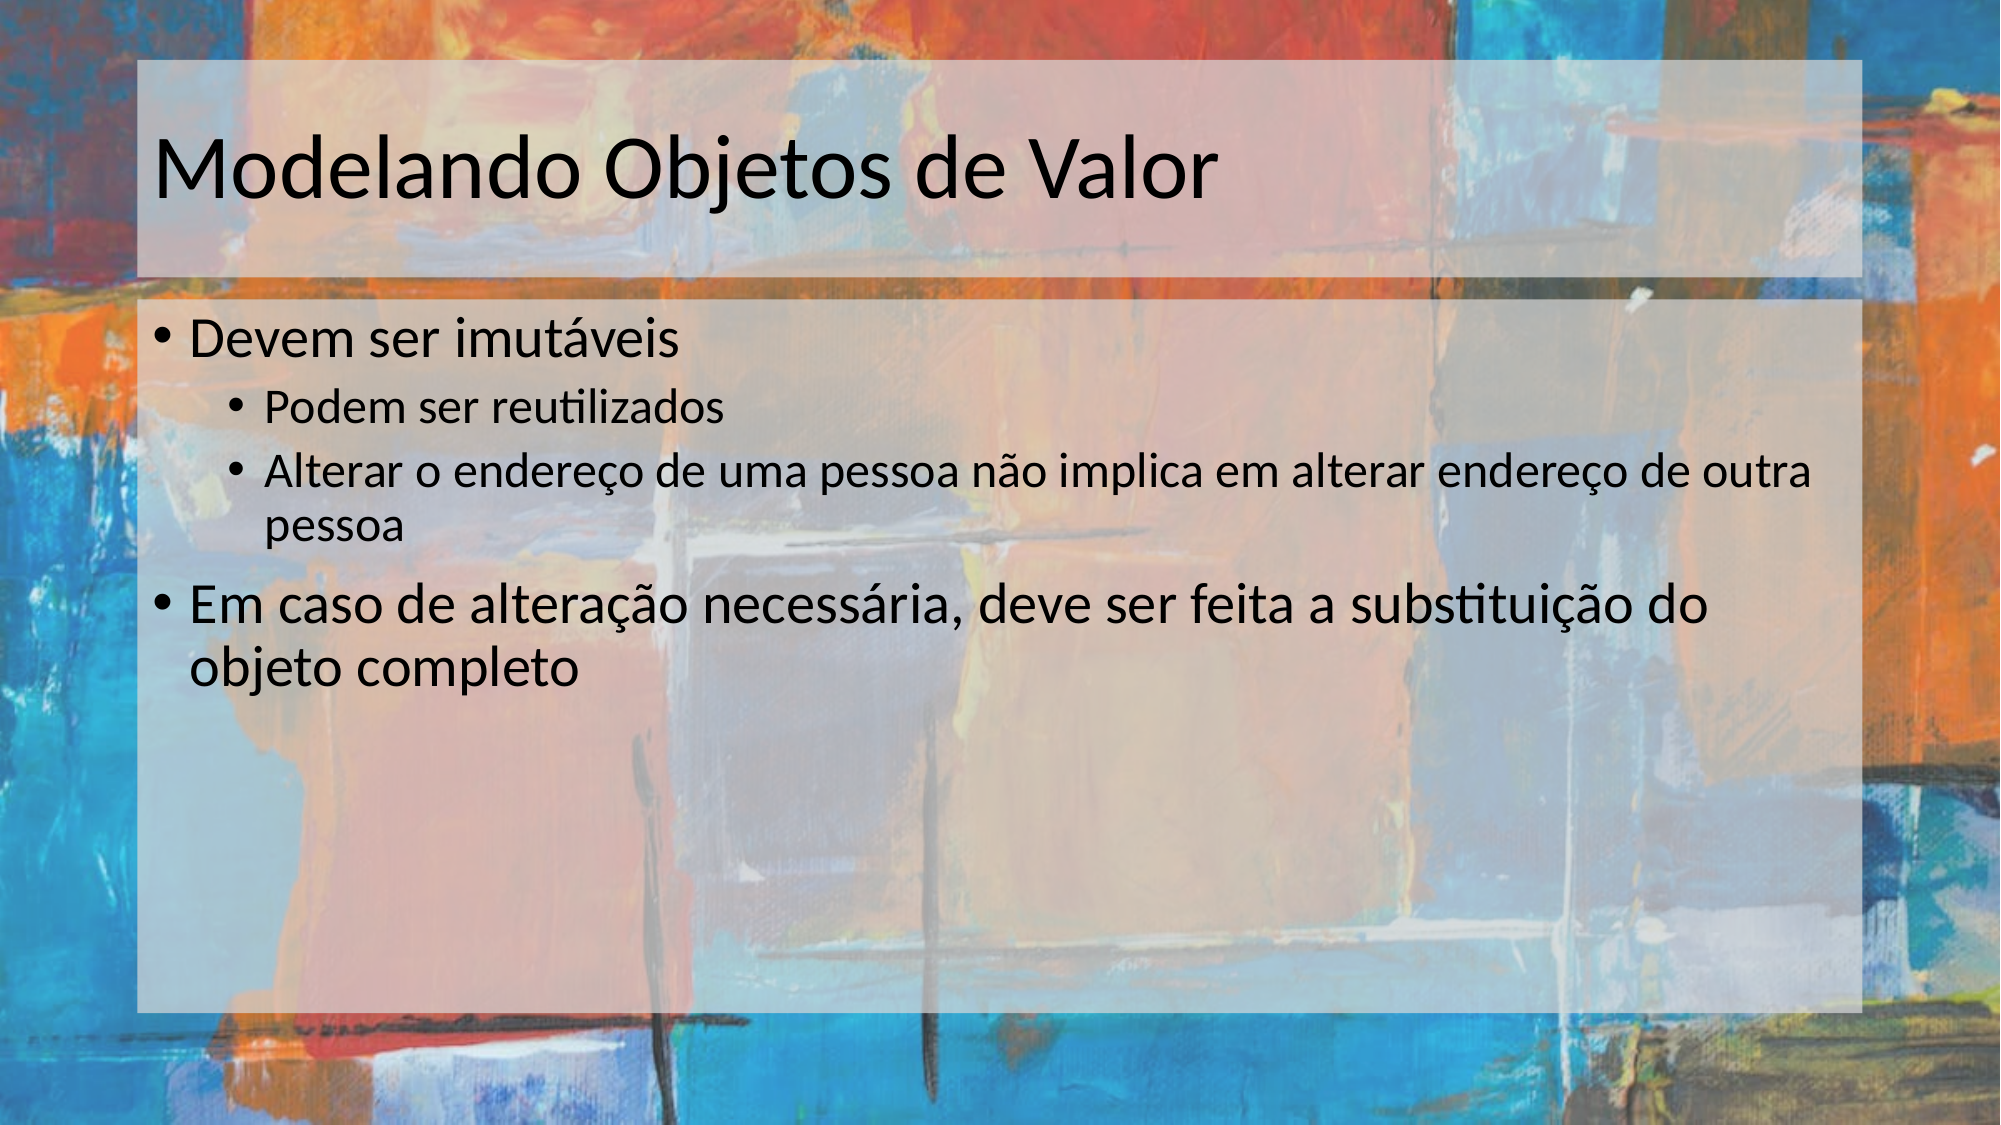

# Modelando Objetos de Valor
Devem ser imutáveis
Podem ser reutilizados
Alterar o endereço de uma pessoa não implica em alterar endereço de outra pessoa
Em caso de alteração necessária, deve ser feita a substituição do objeto completo